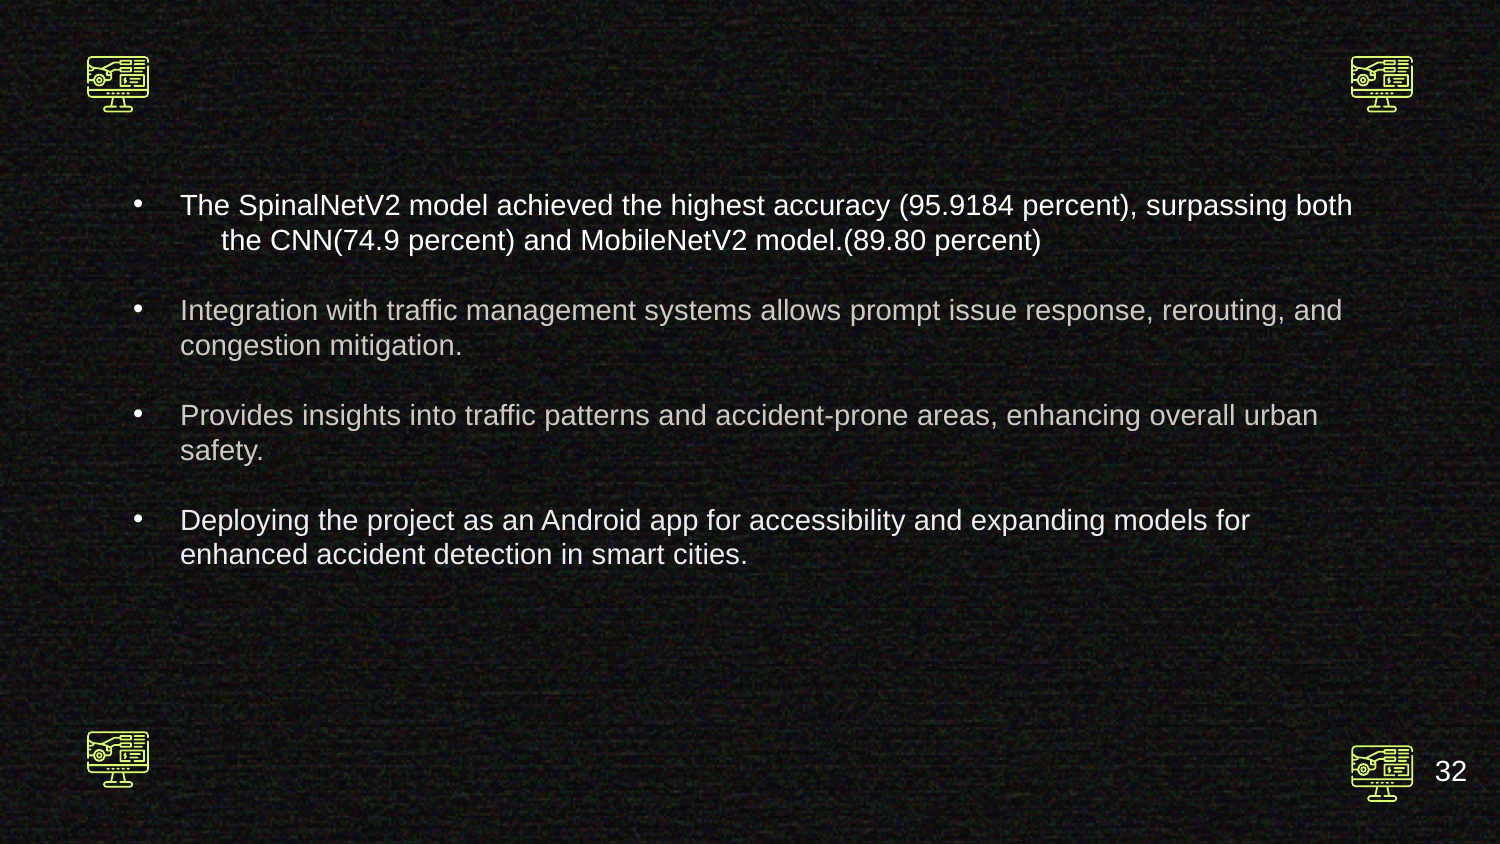

The SpinalNetV2 model achieved the highest accuracy (95.9184 percent), surpassing both       the CNN(74.9 percent) and MobileNetV2 model.(89.80 percent)

Integration with traffic management systems allows prompt issue response, rerouting, and congestion mitigation.

Provides insights into traffic patterns and accident-prone areas, enhancing overall urban safety.

Deploying the project as an Android app for accessibility and expanding models for enhanced accident detection in smart cities.

32